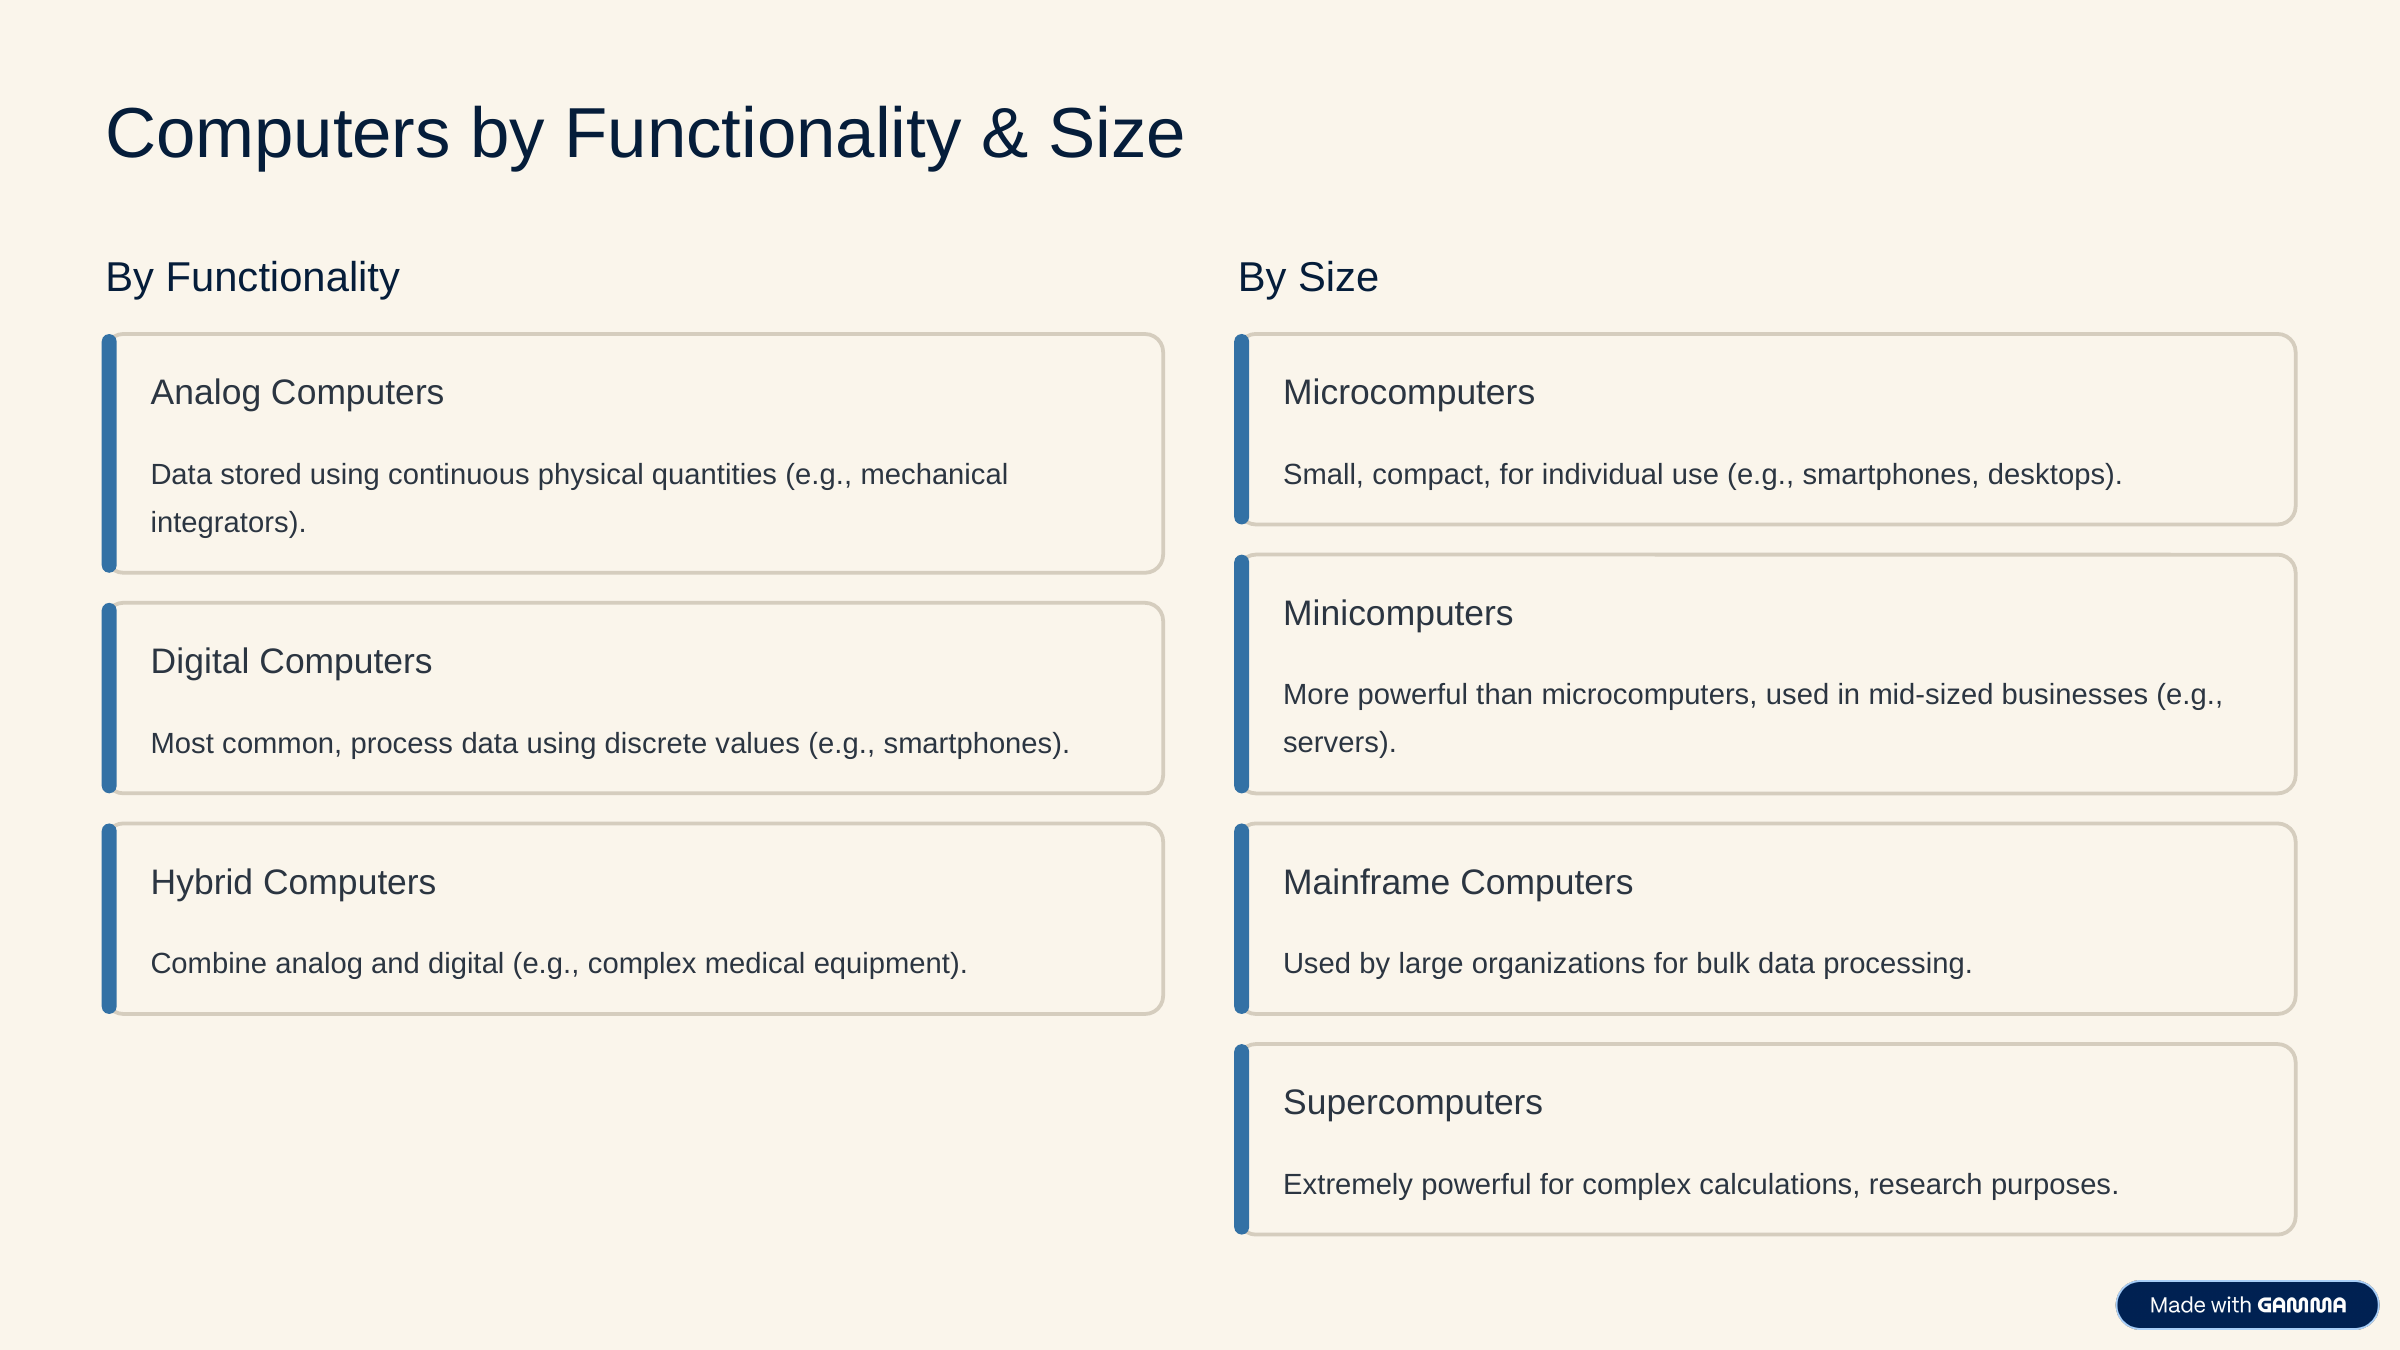

Computers by Functionality & Size
By Functionality
By Size

Analog Computers
Microcomputers
Data stored using continuous physical quantities (e.g., mechanical integrators).
Small, compact, for individual use (e.g., smartphones, desktops).

Minicomputers

Digital Computers
More powerful than microcomputers, used in mid-sized businesses (e.g., servers).
Most common, process data using discrete values (e.g., smartphones).

Hybrid Computers
Mainframe Computers
Combine analog and digital (e.g., complex medical equipment).
Used by large organizations for bulk data processing.

Supercomputers
Extremely powerful for complex calculations, research purposes.